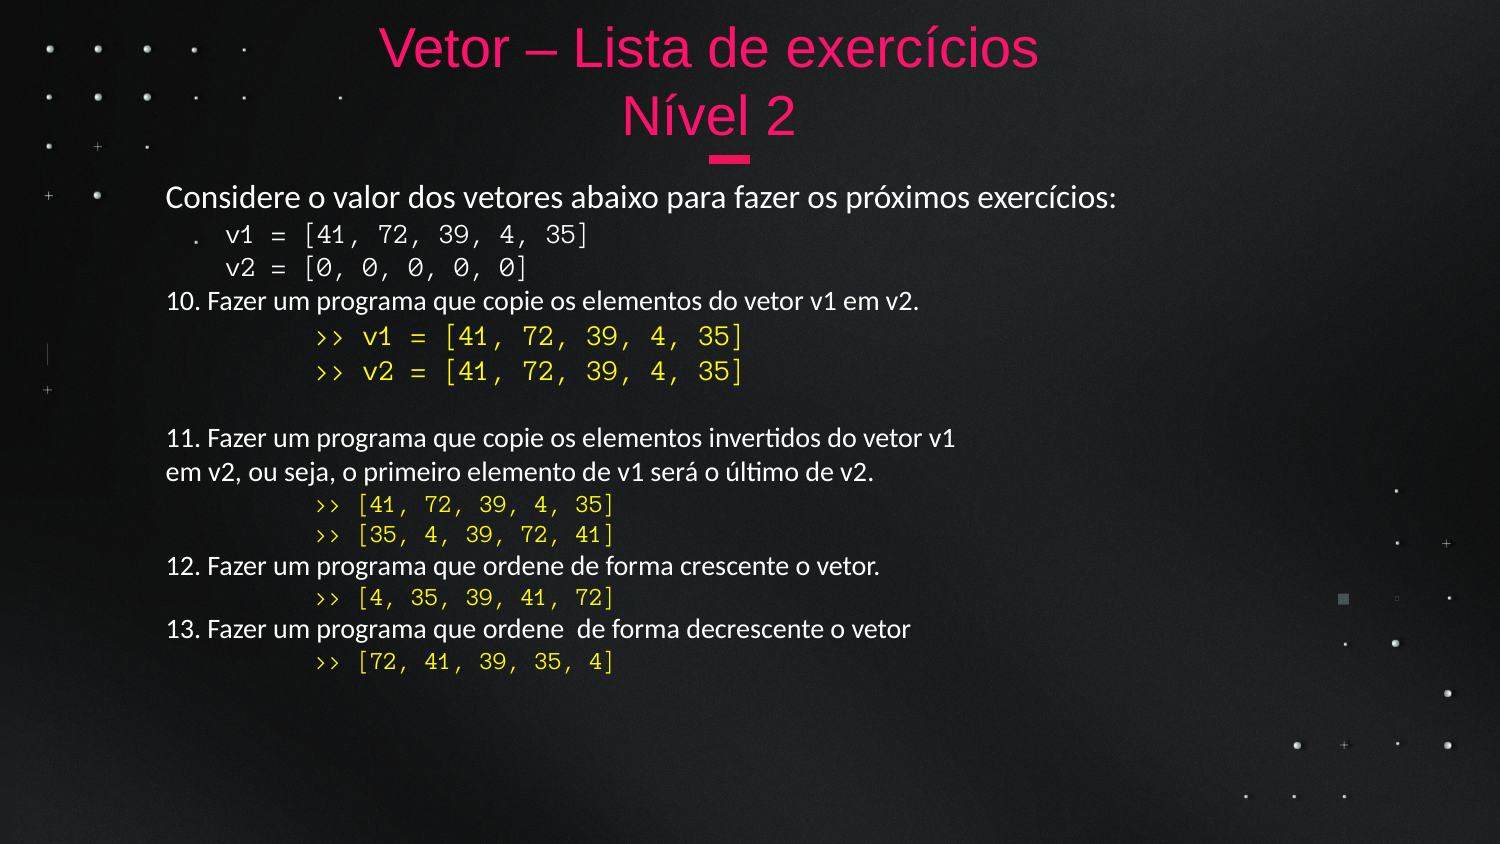

Vetor – Lista de exercícios
Nível 2
Considere o valor dos vetores abaixo para fazer os próximos exercícios:
    v1 = [41, 72, 39, 4, 35]
    v2 = [0, 0, 0, 0, 0]
10. Fazer um programa que copie os elementos do vetor v1 em v2.
	>> v1 = [41, 72, 39, 4, 35]
	>> v2 = [41, 72, 39, 4, 35]

11. Fazer um programa que copie os elementos invertidos do vetor v1
em v2, ou seja, o primeiro elemento de v1 será o último de v2.
	>> [41, 72, 39, 4, 35]
	>> [35, 4, 39, 72, 41]
12. Fazer um programa que ordene de forma crescente o vetor.
	>> [4, 35, 39, 41, 72]
13. Fazer um programa que ordene  de forma decrescente o vetor
	>> [72, 41, 39, 35, 4]